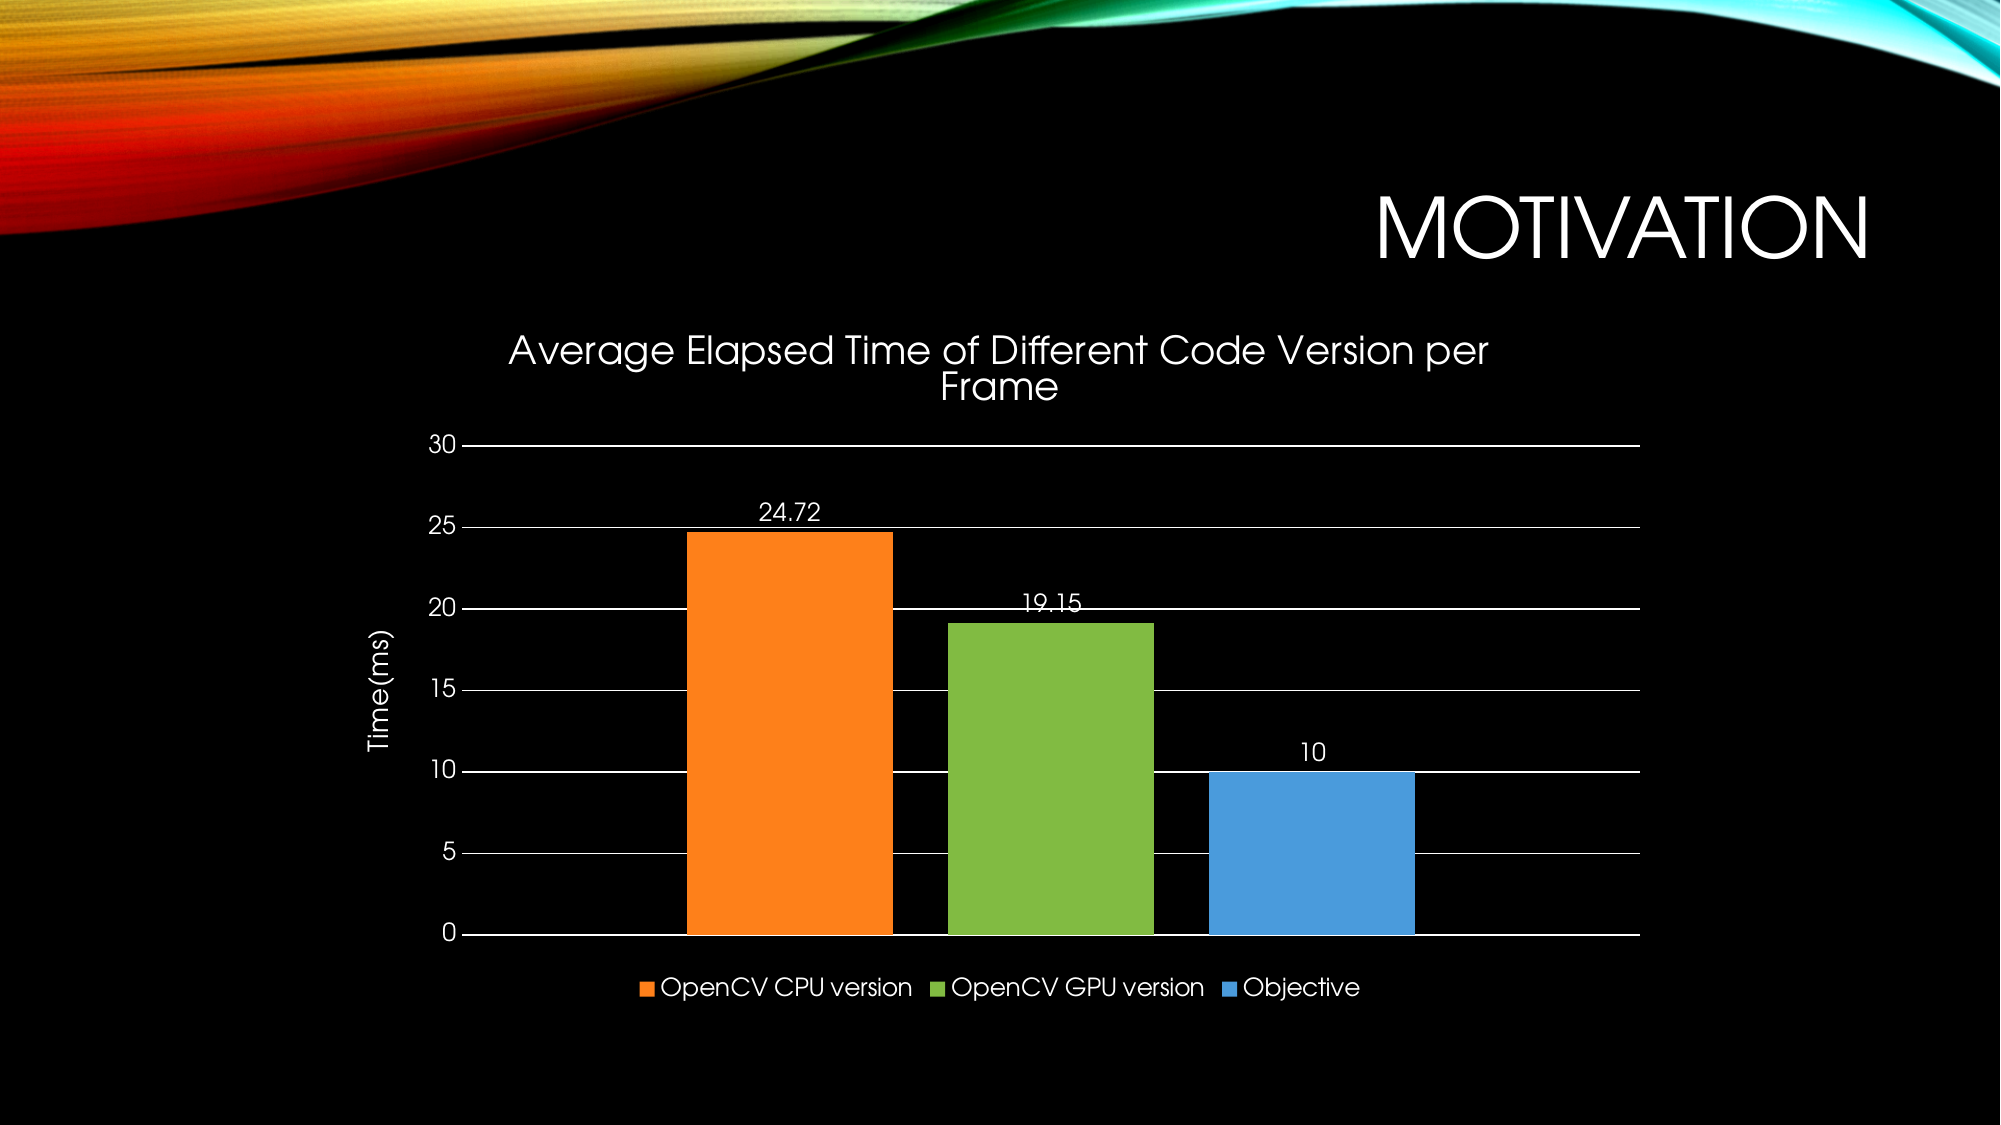

# motivation

### Chart: Average Elapsed Time of Different Code Version per Frame

| Category | OpenCV CPU version | OpenCV GPU version | Objective |
|---|---|---|---|